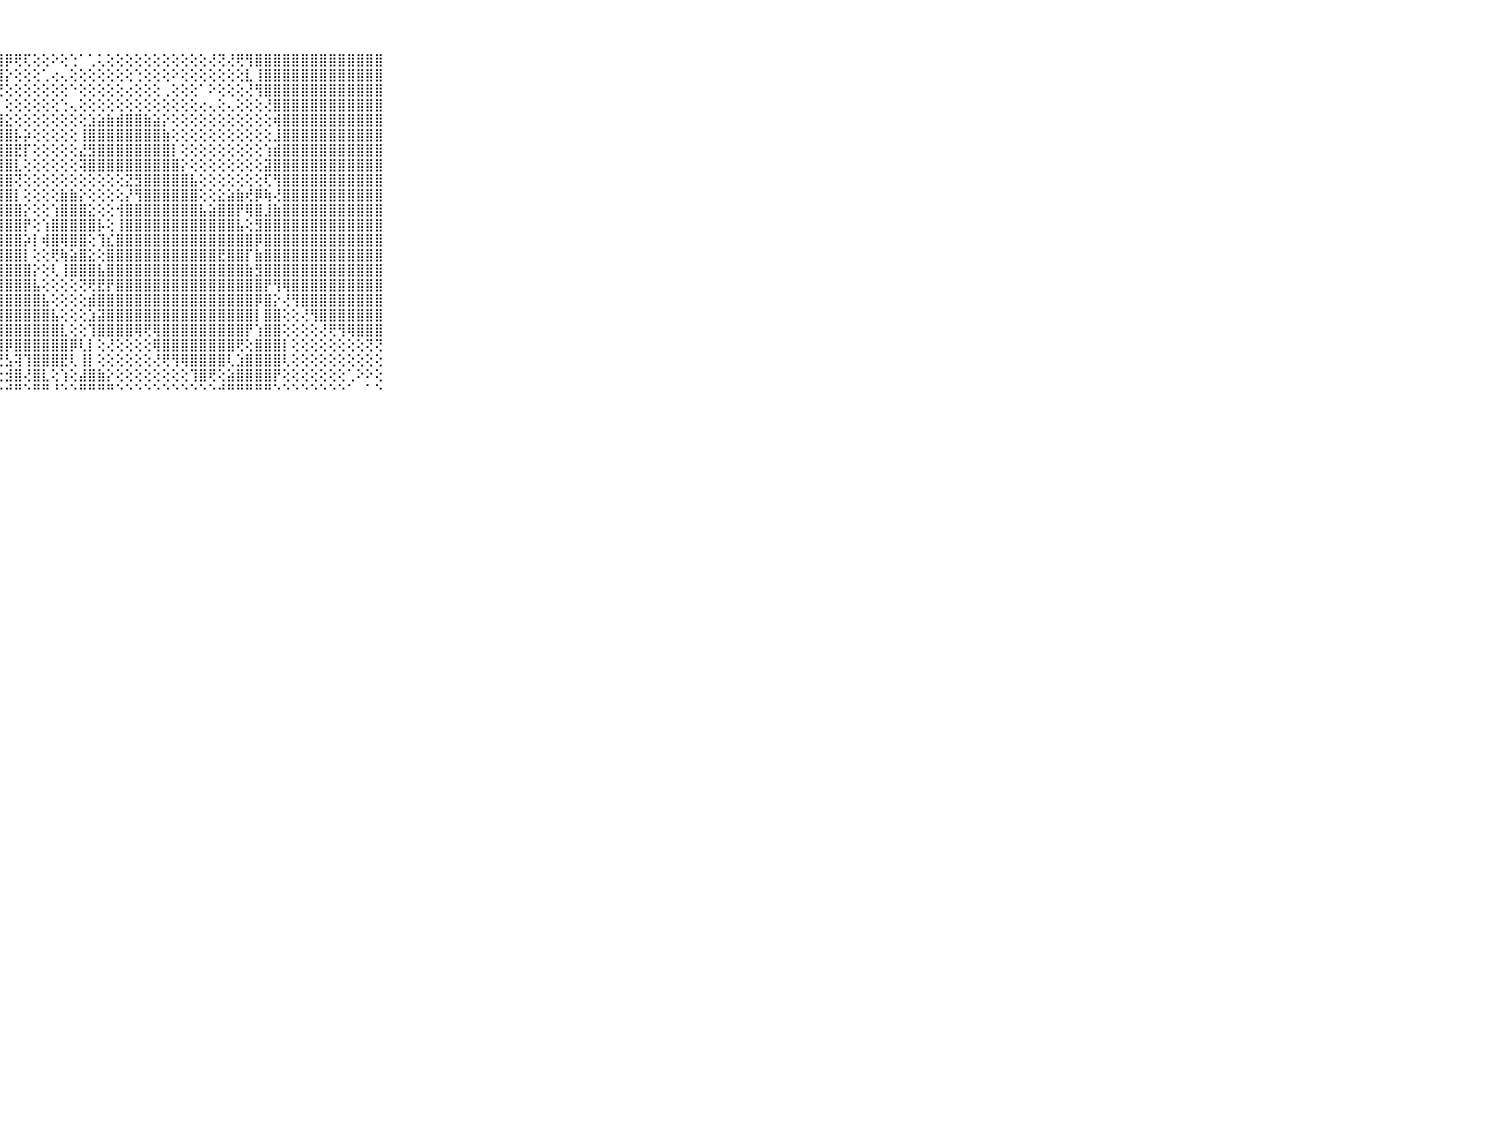

⠀⠀⠀⠀⠀⠀⠀⠀⠀⠀⠀⣿⣿⣿⣿⣿⣿⣿⣿⣿⣿⣿⣿⣿⣿⣿⣿⣿⡿⢟⢏⢕⢕⠕⢕⢑⠁⢁⢅⢕⢕⢕⢕⢕⢕⢕⢕⢕⢕⢕⢜⢝⢜⢟⢻⣿⣿⣿⣿⣿⣿⣿⣿⣿⣿⣿⣿⣿⣿⠀⠀⠀⠀⠀⠀⠀⠀⠀⠀⠀⠀
⠀⠀⠀⠀⠀⠀⠀⠀⠀⠀⠀⣿⣿⣿⣿⣿⣿⣿⣿⣿⣿⣿⣿⣿⣿⣿⣿⣿⡕⢕⢕⢕⢁⢔⢄⢕⢕⢕⢕⢕⢕⢕⢑⢕⢕⢕⠕⢕⢕⢕⢕⢕⢕⢕⣇⢸⣿⣿⣿⣿⣿⣿⣿⣿⣿⣿⣿⣿⣿⠀⠀⠀⠀⠀⠀⠀⠀⠀⠀⠀⠀
⠀⠀⠀⠀⠀⠀⠀⠀⠀⠀⠀⣿⣿⣿⣿⣿⣿⣿⣿⣿⣿⣿⣿⣿⣿⣿⣿⢝⢕⢕⢕⢕⢕⢕⢕⠑⢕⢕⢕⢕⢕⢔⢕⢕⢕⢀⢕⢕⢕⠁⠕⢕⢕⢕⢜⢻⣿⣿⣿⣿⣿⣿⣿⣿⣿⣿⣿⣿⣿⠀⠀⠀⠀⠀⠀⠀⠀⠀⠀⠀⠀
⠀⠀⠀⠀⠀⠀⠀⠀⠀⠀⠀⣿⣿⣿⣿⣿⣿⣿⣿⣿⣿⣿⣿⣿⣿⣿⣿⡇⢕⢕⢕⢕⢕⢕⢑⢄⢕⢕⢕⢕⢕⢕⢕⢕⢕⢕⢕⢕⢕⢔⢄⢕⢄⢕⢕⢕⢜⣿⣿⣿⣿⣿⣿⣿⣿⣿⣿⣿⣿⠀⠀⠀⠀⠀⠀⠀⠀⠀⠀⠀⠀
⠀⠀⠀⠀⠀⠀⠀⠀⠀⠀⠀⣿⣿⣿⣿⣿⣿⣿⣿⣿⣿⣿⣿⣿⣿⣿⣿⣿⣕⢕⢕⢕⢕⢕⢕⢕⢕⣱⣵⣷⣾⣿⣿⣷⣵⡕⢕⢕⢕⢕⢕⢕⢕⢕⢕⢕⢕⢾⣿⣿⣿⣿⣿⣿⣿⣿⣿⣿⣿⠀⠀⠀⠀⠀⠀⠀⠀⠀⠀⠀⠀
⠀⠀⠀⠀⠀⠀⠀⠀⠀⠀⠀⣿⣿⣿⣿⣿⣿⣿⣿⣿⣿⣿⣿⣿⣿⣿⣿⣿⣿⡧⡵⢕⢕⢕⢕⢕⢸⣿⣿⣿⣿⣿⣿⣿⣿⣷⢕⢕⢕⢕⢕⢕⢕⢕⢕⢕⢕⣸⣿⣿⣿⣿⣿⣿⣿⣿⣿⣿⣿⠀⠀⠀⠀⠀⠀⠀⠀⠀⠀⠀⠀
⠀⠀⠀⠀⠀⠀⠀⠀⠀⠀⠀⣿⣿⣿⣿⣿⣿⣿⣿⣿⣿⣿⣿⣿⣿⣿⣿⣿⣿⣟⡏⢕⢕⢕⢕⢕⣜⣻⣿⣿⣿⣿⣿⣿⣿⣿⡇⢕⢕⢕⢕⢕⢕⢕⢕⢕⢱⣾⣿⣿⣿⣿⣿⣿⣿⣿⣿⣿⣿⠀⠀⠀⠀⠀⠀⠀⠀⠀⠀⠀⠀
⠀⠀⠀⠀⠀⠀⠀⠀⠀⠀⠀⣿⣿⣿⣿⣿⣿⣿⣿⣿⣿⣿⣿⣿⣿⣿⣿⣿⣿⣇⢕⢕⢕⢕⢕⢕⢽⣿⣿⣿⣿⣿⣿⣿⣿⣿⣿⡕⢕⢕⢕⢕⢕⢕⢕⢕⣽⣿⣿⣿⣿⣿⣿⣿⣿⣿⣿⣿⣿⠀⠀⠀⠀⠀⠀⠀⠀⠀⠀⠀⠀
⠀⠀⠀⠀⠀⠀⠀⠀⠀⠀⠀⣿⣿⣿⣿⣿⣿⣿⣿⣿⣿⣿⣿⣿⣿⣿⣿⣿⣿⢝⢕⢕⢕⢕⢕⢕⢕⢕⢕⢕⢕⣝⣻⣿⣿⣿⣿⣿⣧⢕⢕⢕⢕⢕⢕⢕⢏⢻⣿⣿⣿⣿⣿⣿⣿⣿⣿⣿⣿⠀⠀⠀⠀⠀⠀⠀⠀⠀⠀⠀⠀
⠀⠀⠀⠀⠀⠀⠀⠀⠀⠀⠀⣿⣿⣿⣿⣿⣿⣿⣿⣿⣿⣿⣿⣿⣿⣿⣿⣿⣿⡇⢕⢕⢕⢕⣷⣷⡕⢕⢕⢕⢕⡜⢻⣿⣿⣿⣿⣿⣿⢕⢕⣕⣵⣷⢞⡿⢷⢜⣿⣿⣿⣿⣿⣿⣿⣿⣿⣿⣿⠀⠀⠀⠀⠀⠀⠀⠀⠀⠀⠀⠀
⠀⠀⠀⠀⠀⠀⠀⠀⠀⠀⠀⣿⣿⣿⣿⣿⣿⣿⣿⣿⣿⣿⣿⣿⣿⣿⣿⣿⣿⣿⡕⢕⢕⢱⣿⣿⣿⣕⢕⢕⢺⣿⣿⣿⣿⣿⣿⣿⣿⣧⣵⣿⣿⡟⢿⣿⣸⣷⣿⣿⣿⣿⣿⣿⣿⣿⣿⣿⣿⠀⠀⠀⠀⠀⠀⠀⠀⠀⠀⠀⠀
⠀⠀⠀⠀⠀⠀⠀⠀⠀⠀⠀⣿⣿⣿⣿⣿⣿⣿⣿⣿⣿⣿⣿⣿⣿⣿⣿⣿⣿⣿⡟⢕⢱⣿⣿⣿⣿⣿⡧⢕⢸⣿⣿⣿⣿⣿⣿⣿⣿⣿⣿⣿⣿⣧⢕⣻⣿⣿⣿⣿⣿⣿⣿⣿⣿⣿⣿⣿⣿⠀⠀⠀⠀⠀⠀⠀⠀⠀⠀⠀⠀
⠀⠀⠀⠀⠀⠀⠀⠀⠀⠀⠀⣿⣿⣿⣿⣿⣿⣿⣿⣿⣿⣿⣿⣿⣿⣿⣿⣿⣿⣿⡵⡇⢾⣿⢿⣿⣿⢕⢹⣎⣿⣿⣿⣿⣿⣿⣿⣿⣿⣿⣿⣿⣿⣿⣿⡿⣿⣿⣿⣿⣿⣿⣿⣿⣿⣿⣿⣿⣿⠀⠀⠀⠀⠀⠀⠀⠀⠀⠀⠀⠀
⠀⠀⠀⠀⠀⠀⠀⠀⠀⠀⠀⣿⣿⣿⣿⣿⣿⣿⣿⣿⣿⣿⣿⣿⣿⣿⣿⣿⣿⣿⡇⢕⢕⢟⢷⣵⣿⣕⢕⣿⣿⣿⣿⣿⣿⣿⣿⣿⣿⣿⣿⣟⣿⣿⡏⣷⣿⣿⣿⣿⣿⣿⣿⣿⣿⣿⣿⣿⣿⠀⠀⠀⠀⠀⠀⠀⠀⠀⠀⠀⠀
⠀⠀⠀⠀⠀⠀⠀⠀⠀⠀⠀⣿⣿⣿⣿⣿⣿⣿⣿⣿⣿⣿⣿⣿⣿⣿⣿⣿⣿⣿⣿⡕⢕⢇⢸⣿⣿⣿⣧⣿⣿⣿⣿⣿⣿⣿⣿⣿⣿⣿⣿⣿⣿⣿⣷⣻⣿⣿⣿⣿⣿⣿⣿⣿⣿⣿⣿⣿⣿⠀⠀⠀⠀⠀⠀⠀⠀⠀⠀⠀⠀
⠀⠀⠀⠀⠀⠀⠀⠀⠀⠀⠀⣿⣿⣿⣿⣿⣿⣿⣿⣿⣿⣿⣿⣿⣿⣿⣿⣿⣿⣿⣿⣧⢕⢕⢕⢕⢝⢟⣟⡟⣿⣿⣿⣿⣿⣿⣿⣿⣿⣿⣿⣿⣿⣿⣿⣿⡟⢻⢿⣿⣿⣿⣿⣿⣿⣿⣿⣿⣿⠀⠀⠀⠀⠀⠀⠀⠀⠀⠀⠀⠀
⠀⠀⠀⠀⠀⠀⠀⠀⠀⠀⠀⣿⣿⣿⣿⣿⣿⣿⣿⣿⣿⣿⣿⣿⣿⣿⣿⣿⣿⣿⣿⣿⣧⢕⢕⢕⢕⣾⣿⣿⣿⣿⣿⣿⣿⣿⣿⣿⣿⣿⣿⣿⣿⣿⣿⡿⣿⡕⢜⢻⣿⣿⣿⣿⣿⣿⣿⣿⣿⠀⠀⠀⠀⠀⠀⠀⠀⠀⠀⠀⠀
⠀⠀⠀⠀⠀⠀⠀⠀⠀⠀⠀⣿⣿⣿⣿⣿⣿⣿⣿⣿⣿⣿⣿⣿⣿⣿⣿⣿⣿⣿⣿⣿⣿⣧⢕⢕⢕⣱⣽⣿⣿⣿⣿⣿⣿⣿⣿⣿⣿⣿⣿⣿⣿⣿⣿⡇⣿⣿⢕⢕⢜⢻⣿⣿⣿⣿⣿⣿⣿⠀⠀⠀⠀⠀⠀⠀⠀⠀⠀⠀⠀
⠀⠀⠀⠀⠀⠀⠀⠀⠀⠀⠀⣿⣿⣿⣿⣿⣿⣿⣿⣿⣿⣿⣿⣿⣿⣿⣿⣿⣿⣿⣿⣿⣿⣿⣇⢕⢕⢹⣿⣿⣿⣿⢿⢟⢿⣿⣿⣿⣿⣿⣿⣿⣿⣿⡟⢱⣿⣿⢕⢕⢕⢕⢜⢟⢻⢿⣿⣿⣿⠀⠀⠀⠀⠀⠀⠀⠀⠀⠀⠀⠀
⠀⠀⠀⠀⠀⠀⠀⠀⠀⠀⠀⣿⣿⣿⣿⣿⣿⣿⣿⣿⣿⣿⣿⣿⣿⣿⣿⣿⡿⣿⣿⣿⣿⣿⣿⡿⢇⡇⢕⢜⢕⢕⢕⢕⢿⣿⣿⣿⣿⣿⣿⣿⣿⢟⢕⣿⣿⣿⡇⢕⢕⢕⢕⢕⢕⢕⢕⢝⢝⠀⠀⠀⠀⠀⠀⠀⠀⠀⠀⠀⠀
⠀⠀⠀⠀⠀⠀⠀⠀⠀⠀⠀⣿⣿⣿⣿⣿⣿⣿⣿⣿⣿⣿⣿⣿⣿⡿⡟⢝⣣⢽⢹⣿⣿⣿⣟⢇⢸⡇⢕⢕⢕⢕⢕⢕⢜⢟⢻⢿⣿⣿⣿⣿⢇⣱⣿⣿⣿⣿⢇⢕⢕⢕⢕⢕⢕⢕⢕⢕⢕⠀⠀⠀⠀⠀⠀⠀⠀⠀⠀⠀⠀
⠀⠀⠀⠀⠀⠀⠀⠀⠀⠀⠀⣿⣿⣿⣿⣿⣿⣿⣿⣿⣿⣿⣿⣿⣿⡯⢕⢕⣺⣿⢜⣿⣇⢕⢱⢕⣼⣿⣷⡕⢕⢕⢕⢕⢕⢕⢕⢕⢹⣿⢟⢕⣵⣿⣿⣿⣿⡟⢕⢕⢕⢕⢕⢕⢕⢁⠕⠕⢕⠀⠀⠀⠀⠀⠀⠀⠀⠀⠀⠀⠀
⠀⠀⠀⠀⠀⠀⠀⠀⠀⠀⠀⠛⠛⠛⠛⠛⠛⠛⠛⠛⠛⠛⠛⠛⠛⠃⠑⠑⠚⠛⠑⠛⠛⠘⠑⠑⠛⠛⠛⠛⠑⠑⠑⠑⠑⠑⠑⠑⠑⠑⠑⠚⠛⠛⠛⠛⠛⠑⠑⠑⠑⠑⠑⠑⠑⠁⠀⠁⠑⠀⠀⠀⠀⠀⠀⠀⠀⠀⠀⠀⠀